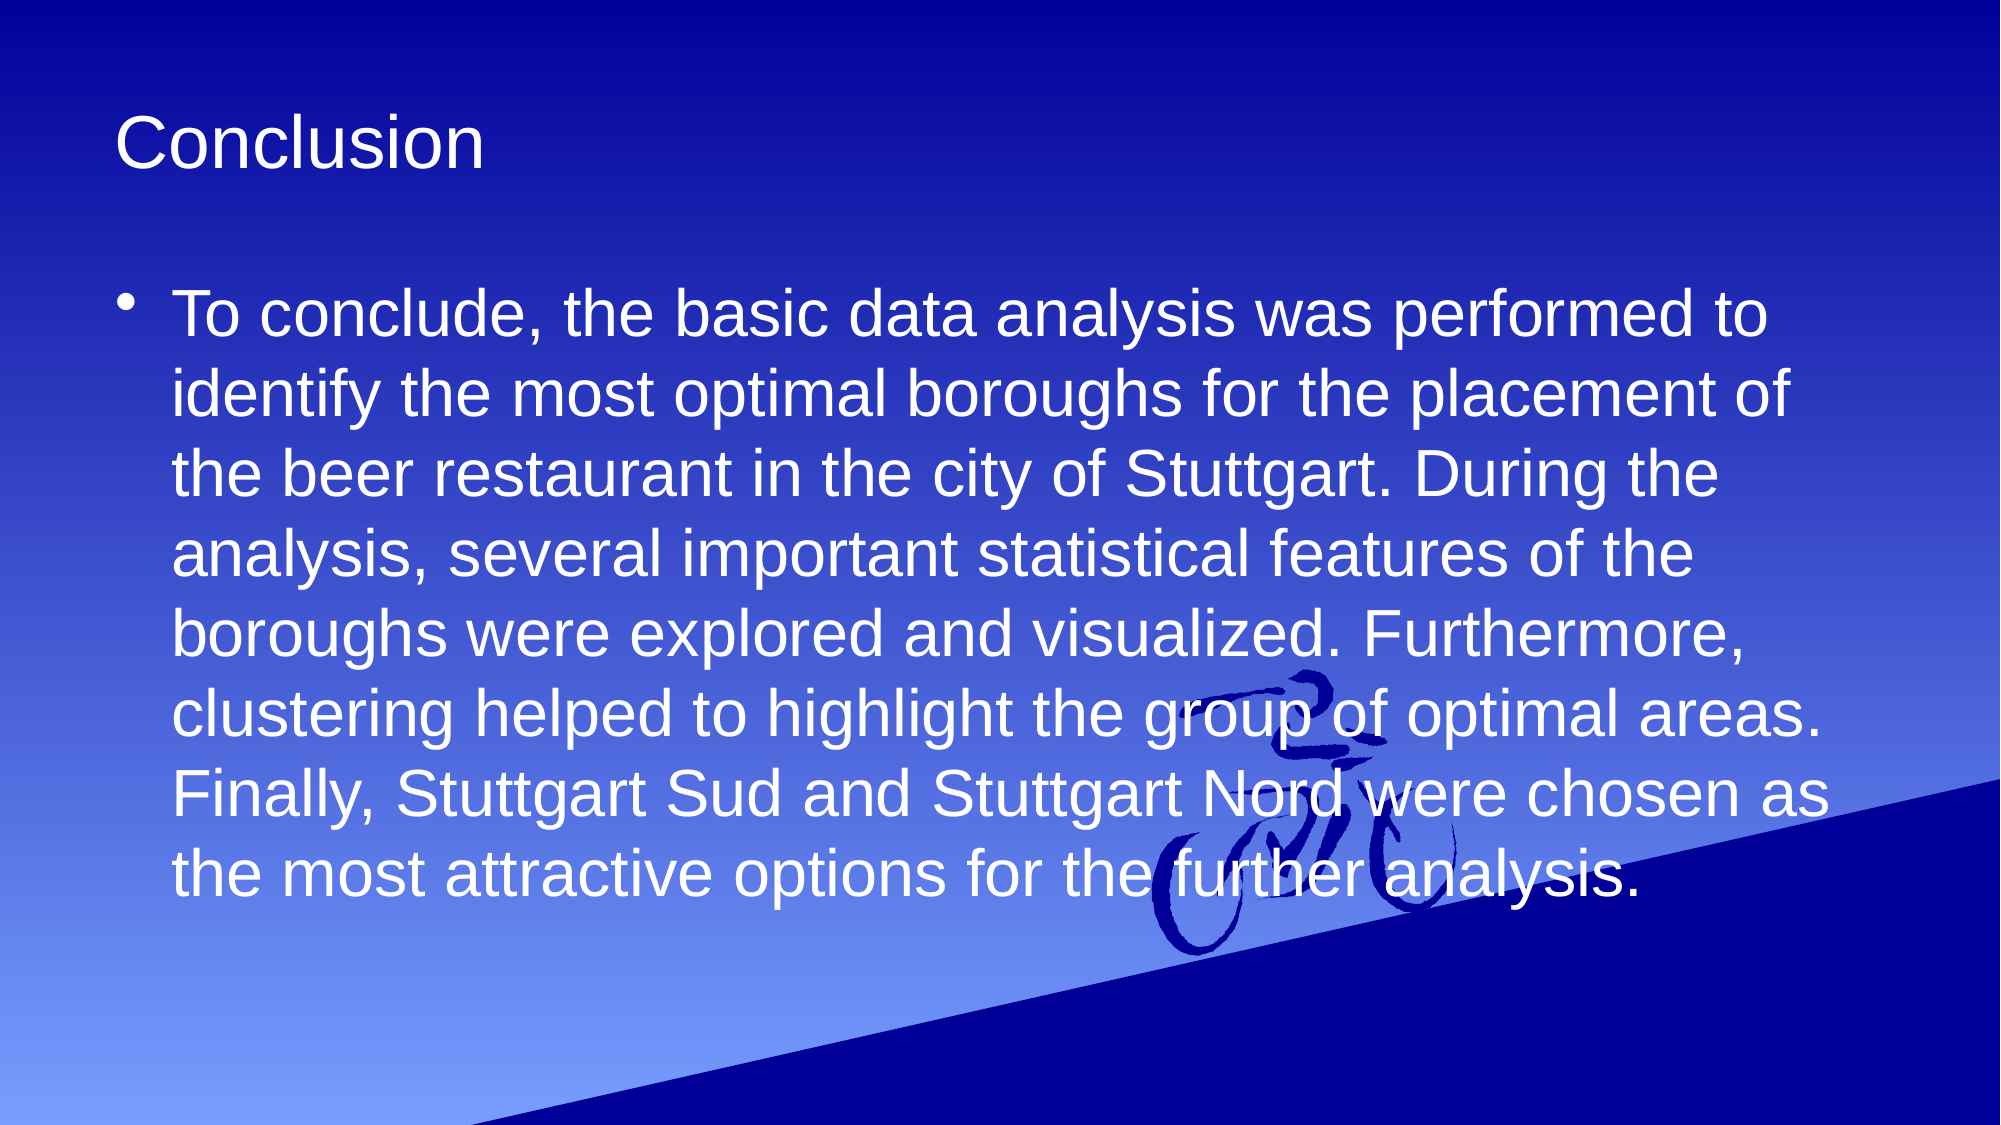

# Conclusion
To conclude, the basic data analysis was performed to identify the most optimal boroughs for the placement of the beer restaurant in the city of Stuttgart. During the analysis, several important statistical features of the boroughs were explored and visualized. Furthermore, clustering helped to highlight the group of optimal areas. Finally, Stuttgart Sud and Stuttgart Nord were chosen as the most attractive options for the further analysis.